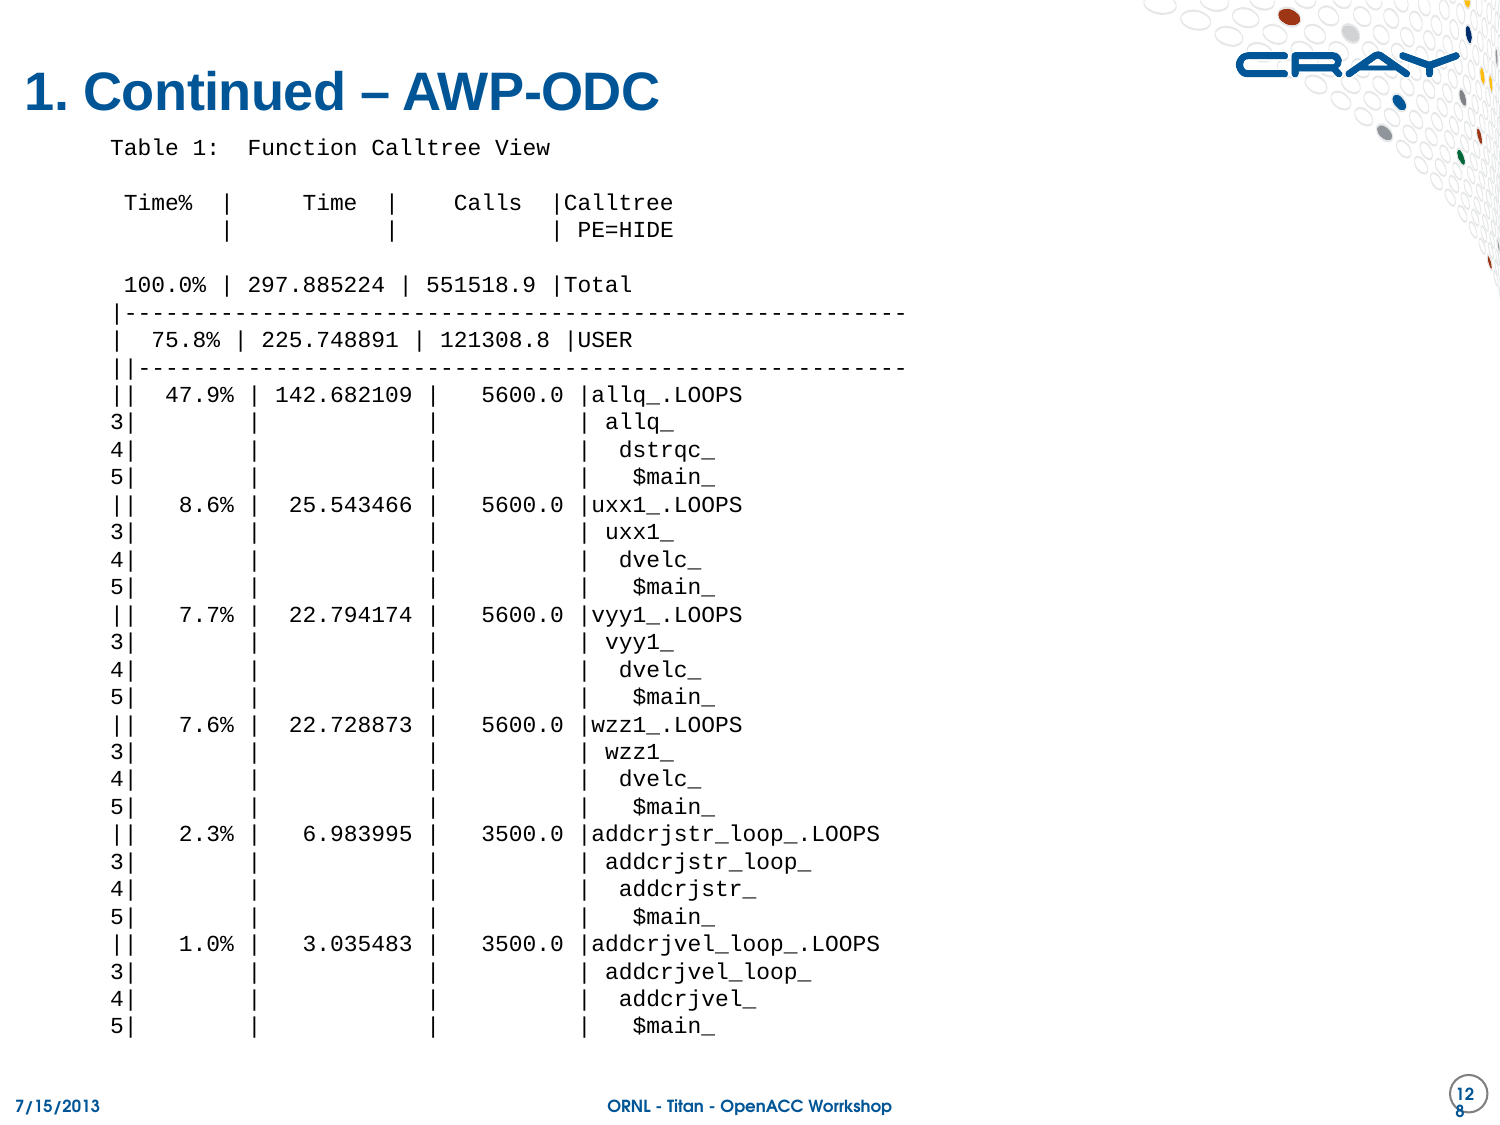

# 1. Continued – AWP-ODC
Table 1:  Function Calltree View

 Time%  |     Time  |    Calls  |Calltree
        |           |           | PE=HIDE

 100.0% | 297.885224 | 551518.9 |Total
|---------------------------------------------------------
|  75.8% | 225.748891 | 121308.8 |USER
||--------------------------------------------------------
||  47.9% | 142.682109 |   5600.0 |allq_.LOOPS
3|        |            |          | allq_
4|        |            |          |  dstrqc_
5|        |            |          |   $main_
||   8.6% |  25.543466 |   5600.0 |uxx1_.LOOPS
3|        |            |          | uxx1_
4|        |            |          |  dvelc_
5|        |            |          |   $main_
||   7.7% |  22.794174 |   5600.0 |vyy1_.LOOPS
3|        |            |          | vyy1_
4|        |            |          |  dvelc_
5|        |            |          |   $main_
||   7.6% |  22.728873 |   5600.0 |wzz1_.LOOPS
3|        |            |          | wzz1_
4|        |            |          |  dvelc_
5|        |            |          |   $main_
||   2.3% |   6.983995 |   3500.0 |addcrjstr_loop_.LOOPS
3|        |            |          | addcrjstr_loop_
4|        |            |          |  addcrjstr_
5|        |            |          |   $main_
||   1.0% |   3.035483 |   3500.0 |addcrjvel_loop_.LOOPS
3|        |            |          | addcrjvel_loop_
4|        |            |          |  addcrjvel_
5|        |            |          |   $main_

128
7/15/2013
ORNL - Titan - OpenACC Worrkshop